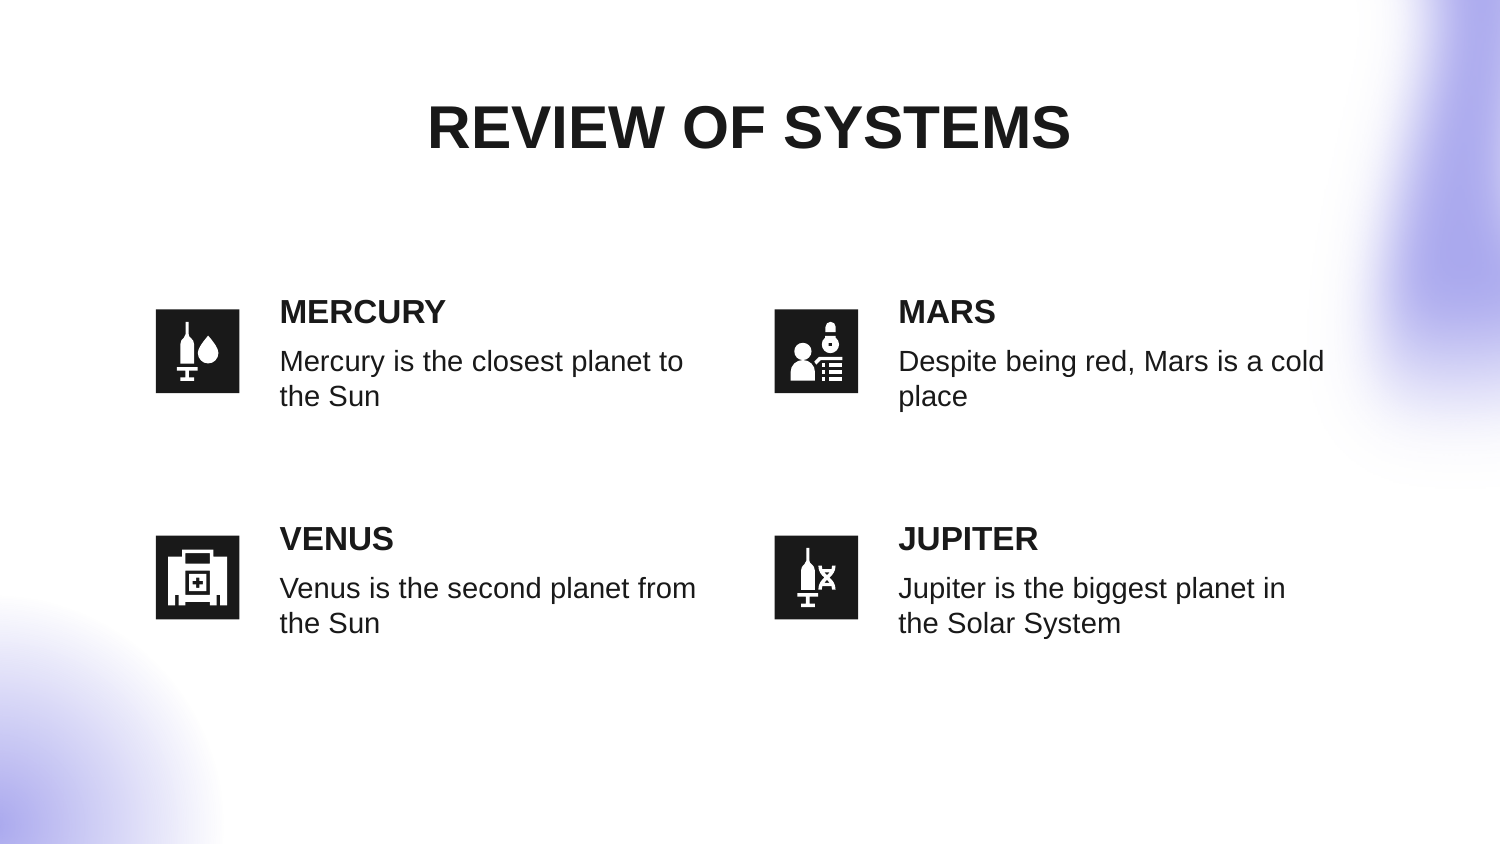

# REVIEW OF SYSTEMS
MERCURY
MARS

Mercury is the closest planet to the Sun
Despite being red, Mars is a cold place
VENUS
JUPITER

Venus is the second planet from the Sun
Jupiter is the biggest planet in the Solar System